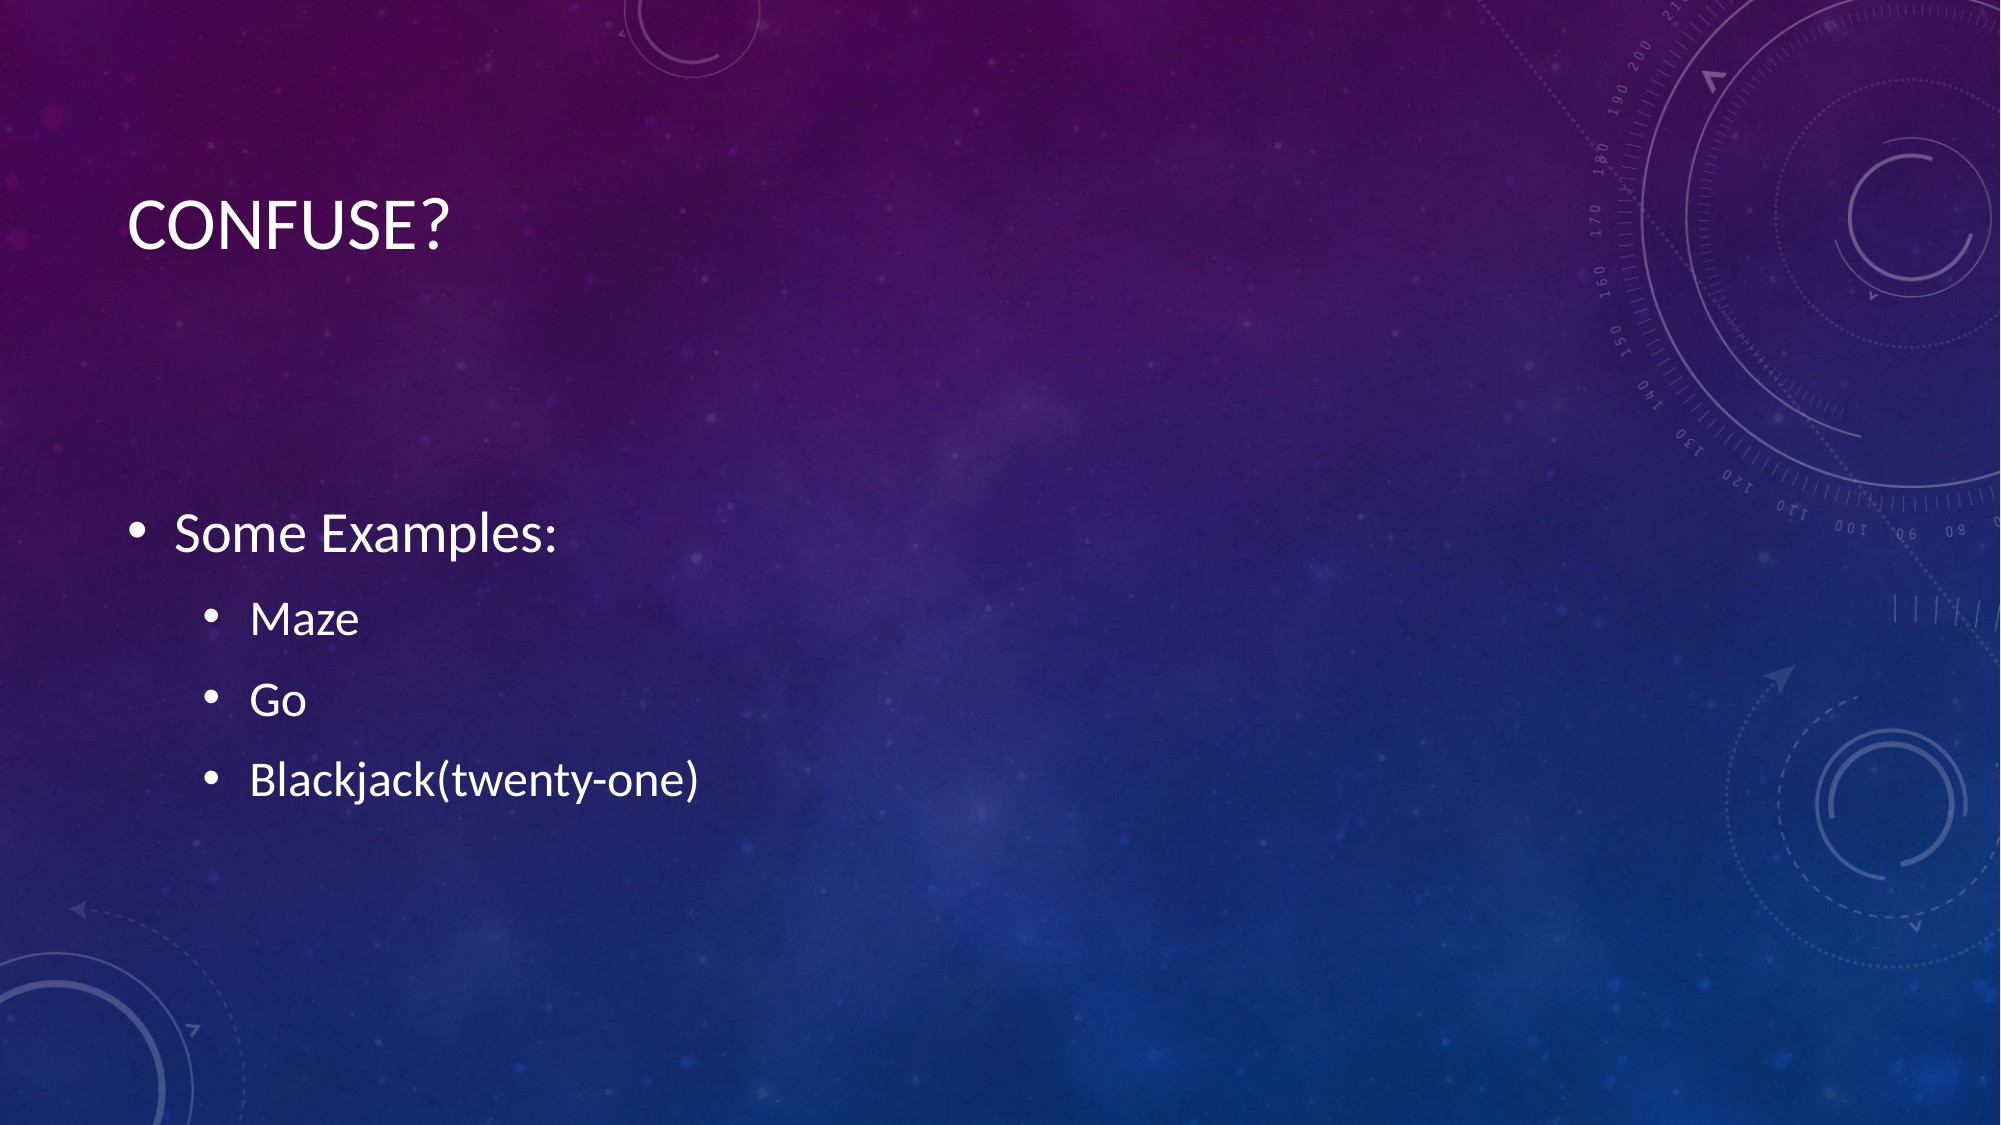

# CONFUSE?
Some Examples:
Maze
Go
Blackjack(twenty-one)